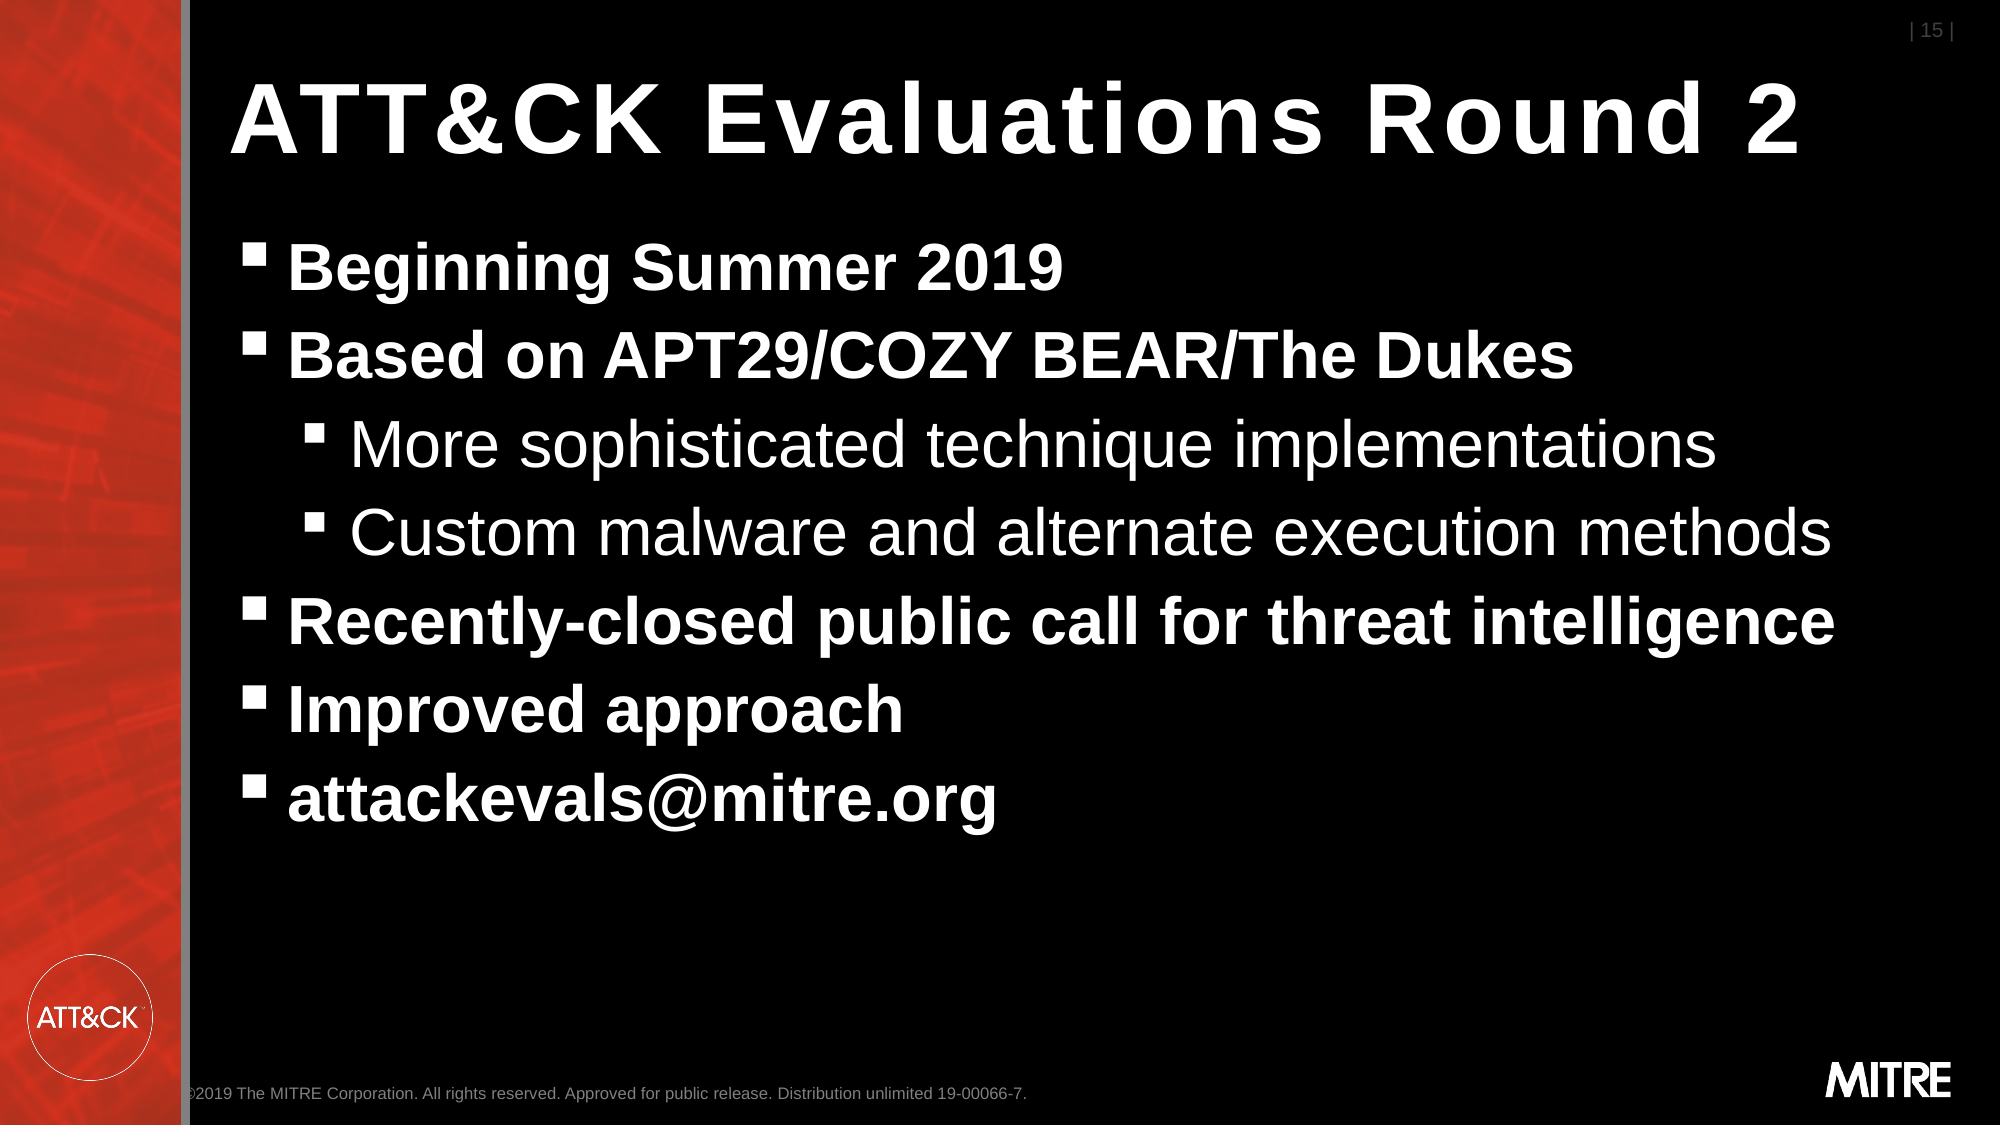

| 15 |
# ATT&CK Evaluations Round 2
Beginning Summer 2019
Based on APT29/COZY BEAR/The Dukes
More sophisticated technique implementations
Custom malware and alternate execution methods
Recently-closed public call for threat intelligence
Improved approach
attackevals@mitre.org